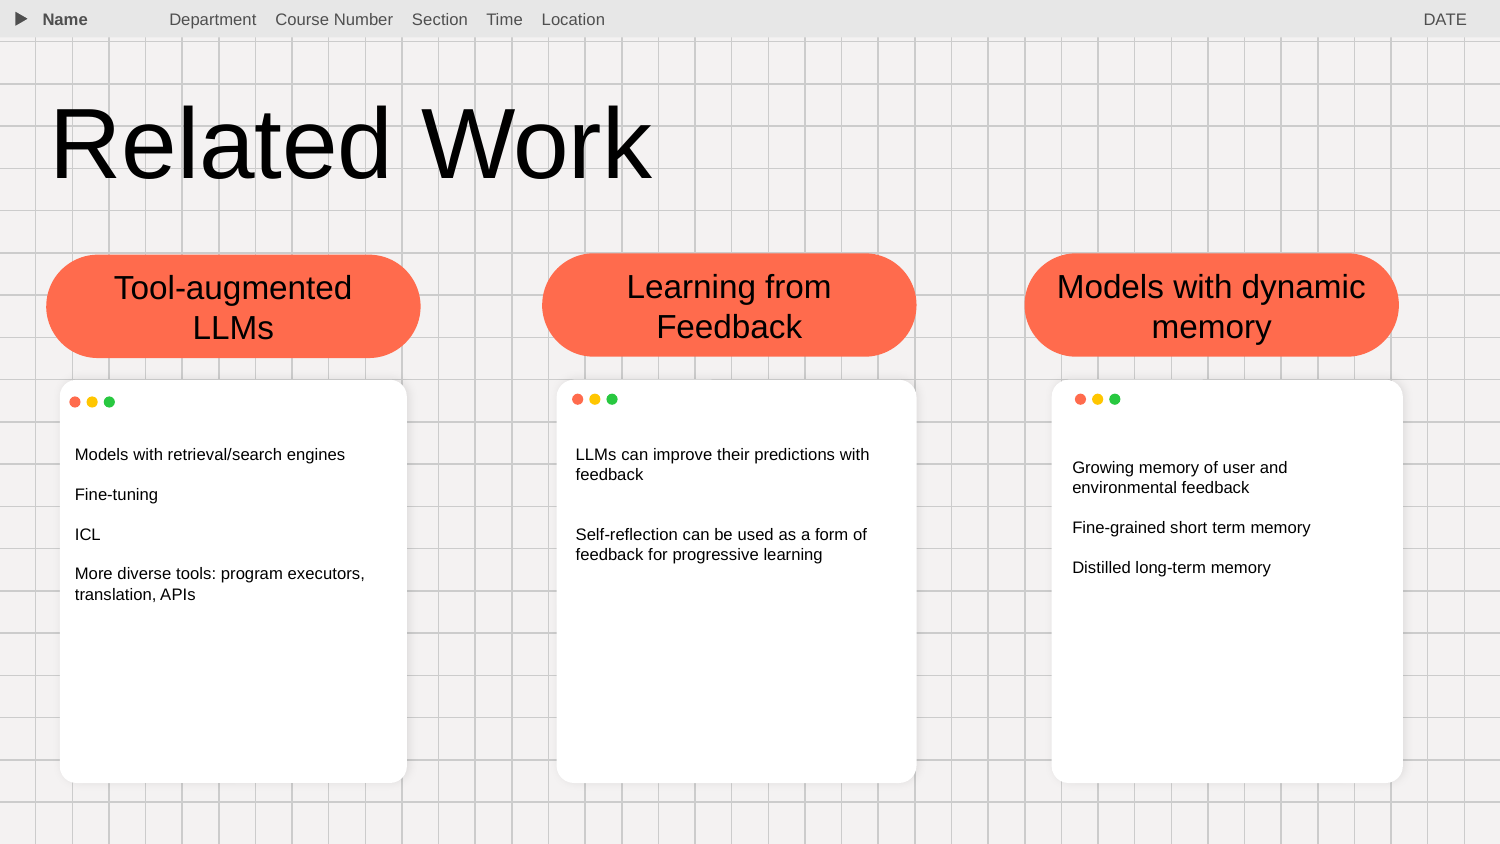

Name

Department    Course Number    Section    Time    Location

DATE

# Related Work
Learning from Feedback
Models with dynamic memory
Tool-augmented LLMs

Models with retrieval/search engines

Fine-tuning

ICL

More diverse tools: program executors, translation, APIs
LLMs can improve their predictions with feedback

Self-reflection can be used as a form of feedback for progressive learning
Growing memory of user and environmental feedback

Fine-grained short term memory

Distilled long-term memory